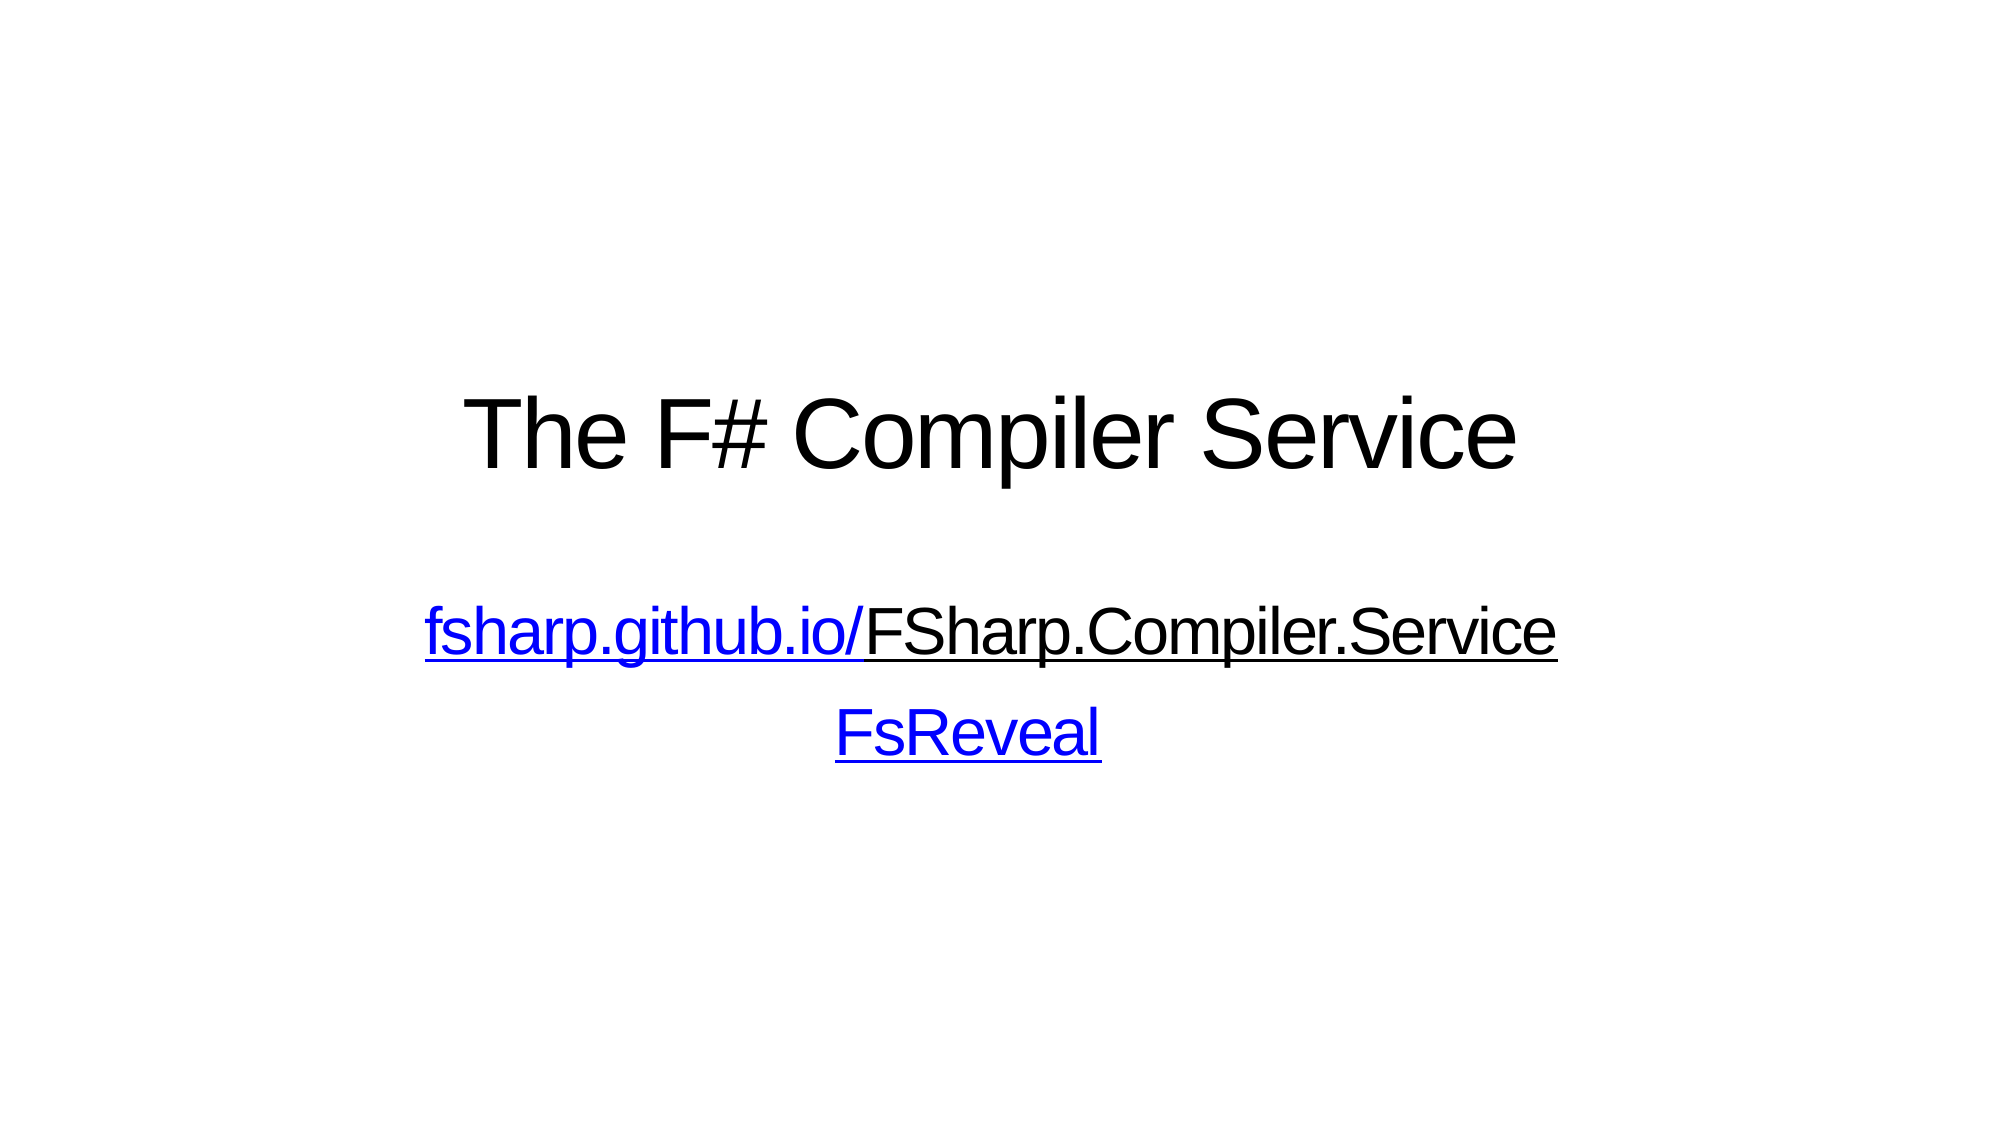

# The F# Compiler Service fsharp.github.io/FSharp.Compiler.Service FsReveal